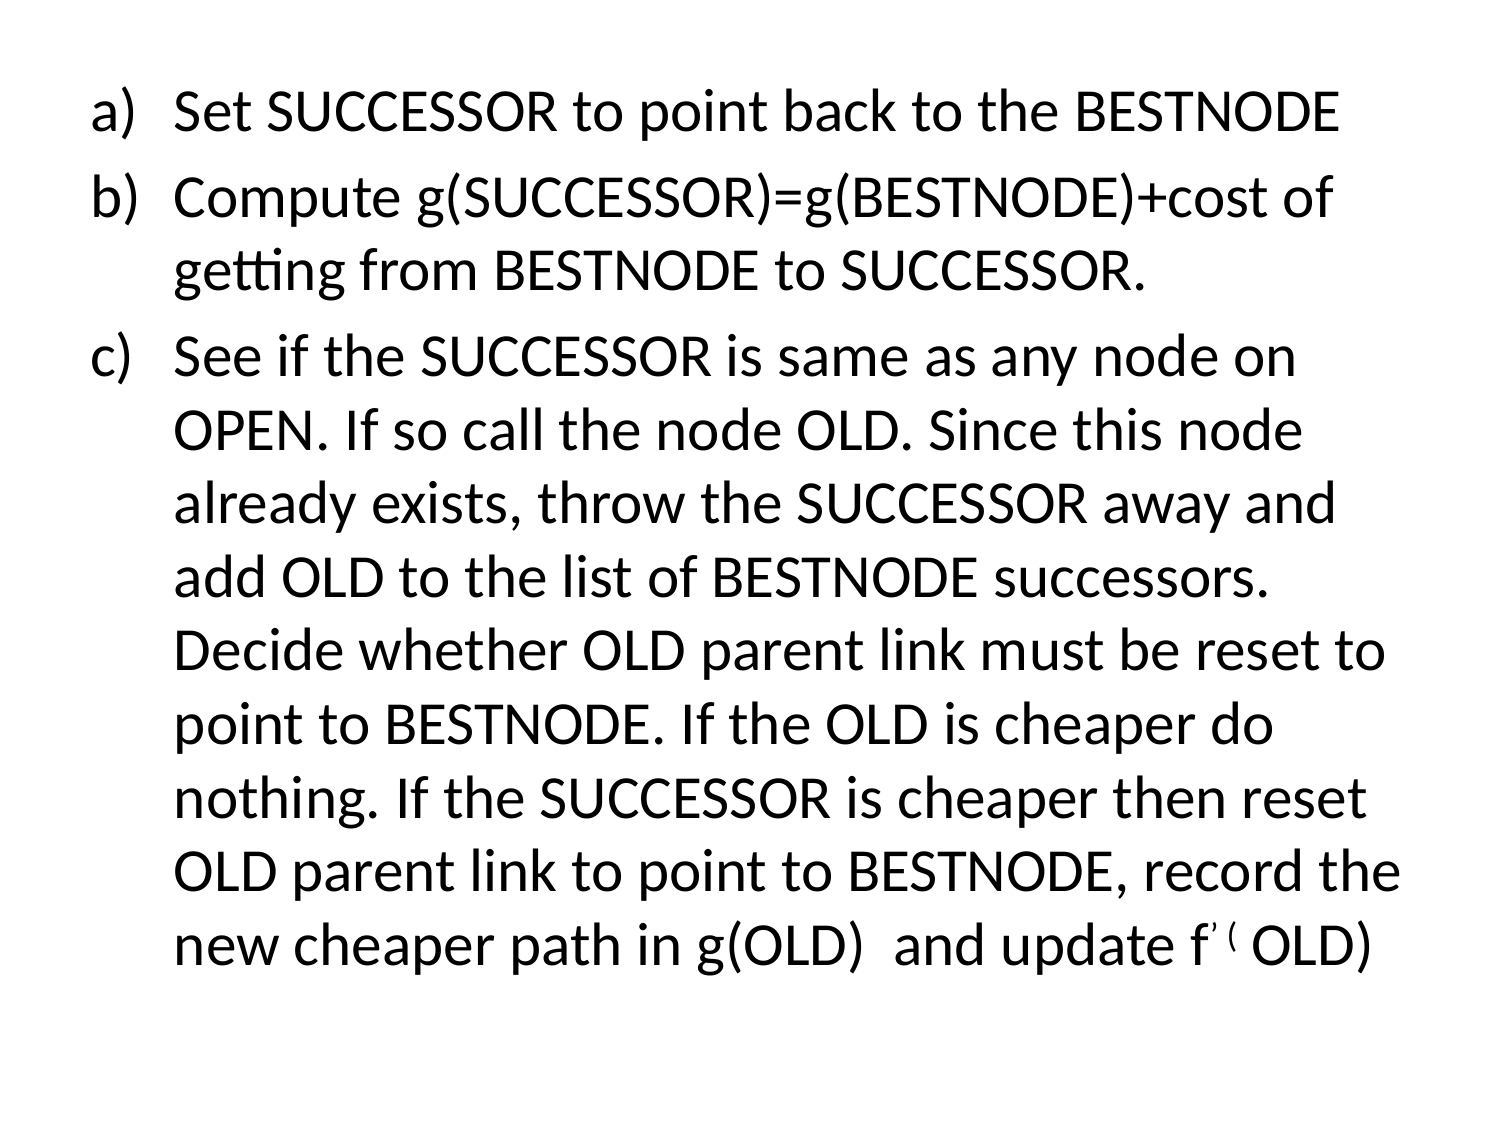

Set SUCCESSOR to point back to the BESTNODE
Compute g(SUCCESSOR)=g(BESTNODE)+cost of getting from BESTNODE to SUCCESSOR.
See if the SUCCESSOR is same as any node on OPEN. If so call the node OLD. Since this node already exists, throw the SUCCESSOR away and add OLD to the list of BESTNODE successors. Decide whether OLD parent link must be reset to point to BESTNODE. If the OLD is cheaper do nothing. If the SUCCESSOR is cheaper then reset OLD parent link to point to BESTNODE, record the new cheaper path in g(OLD)  and update f’ ( OLD)